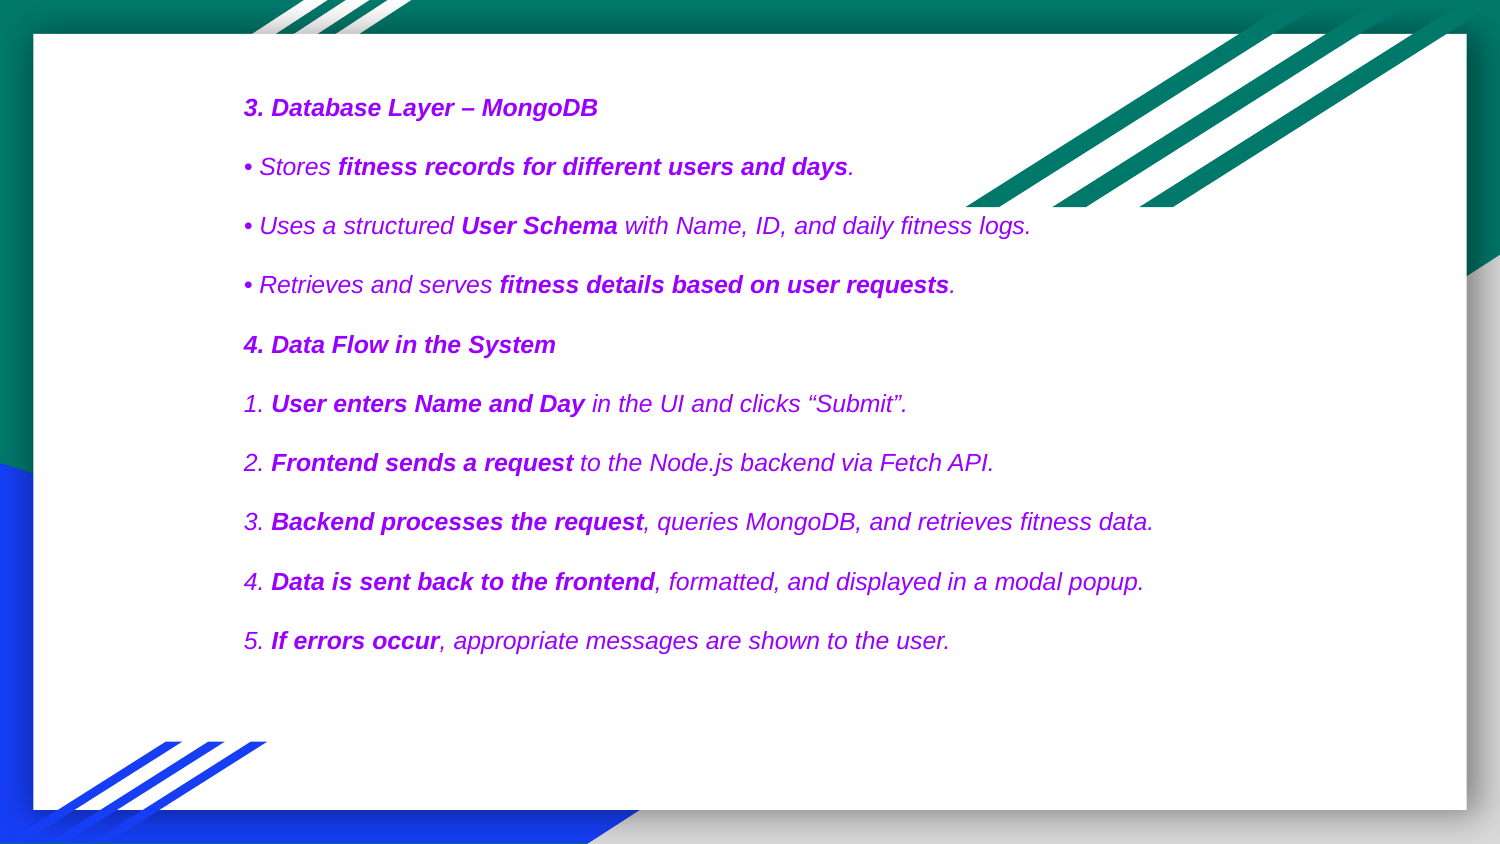

# 3. Database Layer – MongoDB
• Stores fitness records for different users and days.
• Uses a structured User Schema with Name, ID, and daily fitness logs.
• Retrieves and serves fitness details based on user requests.
4. Data Flow in the System
1. User enters Name and Day in the UI and clicks “Submit”.
2. Frontend sends a request to the Node.js backend via Fetch API.
3. Backend processes the request, queries MongoDB, and retrieves fitness data.
4. Data is sent back to the frontend, formatted, and displayed in a modal popup.
5. If errors occur, appropriate messages are shown to the user.